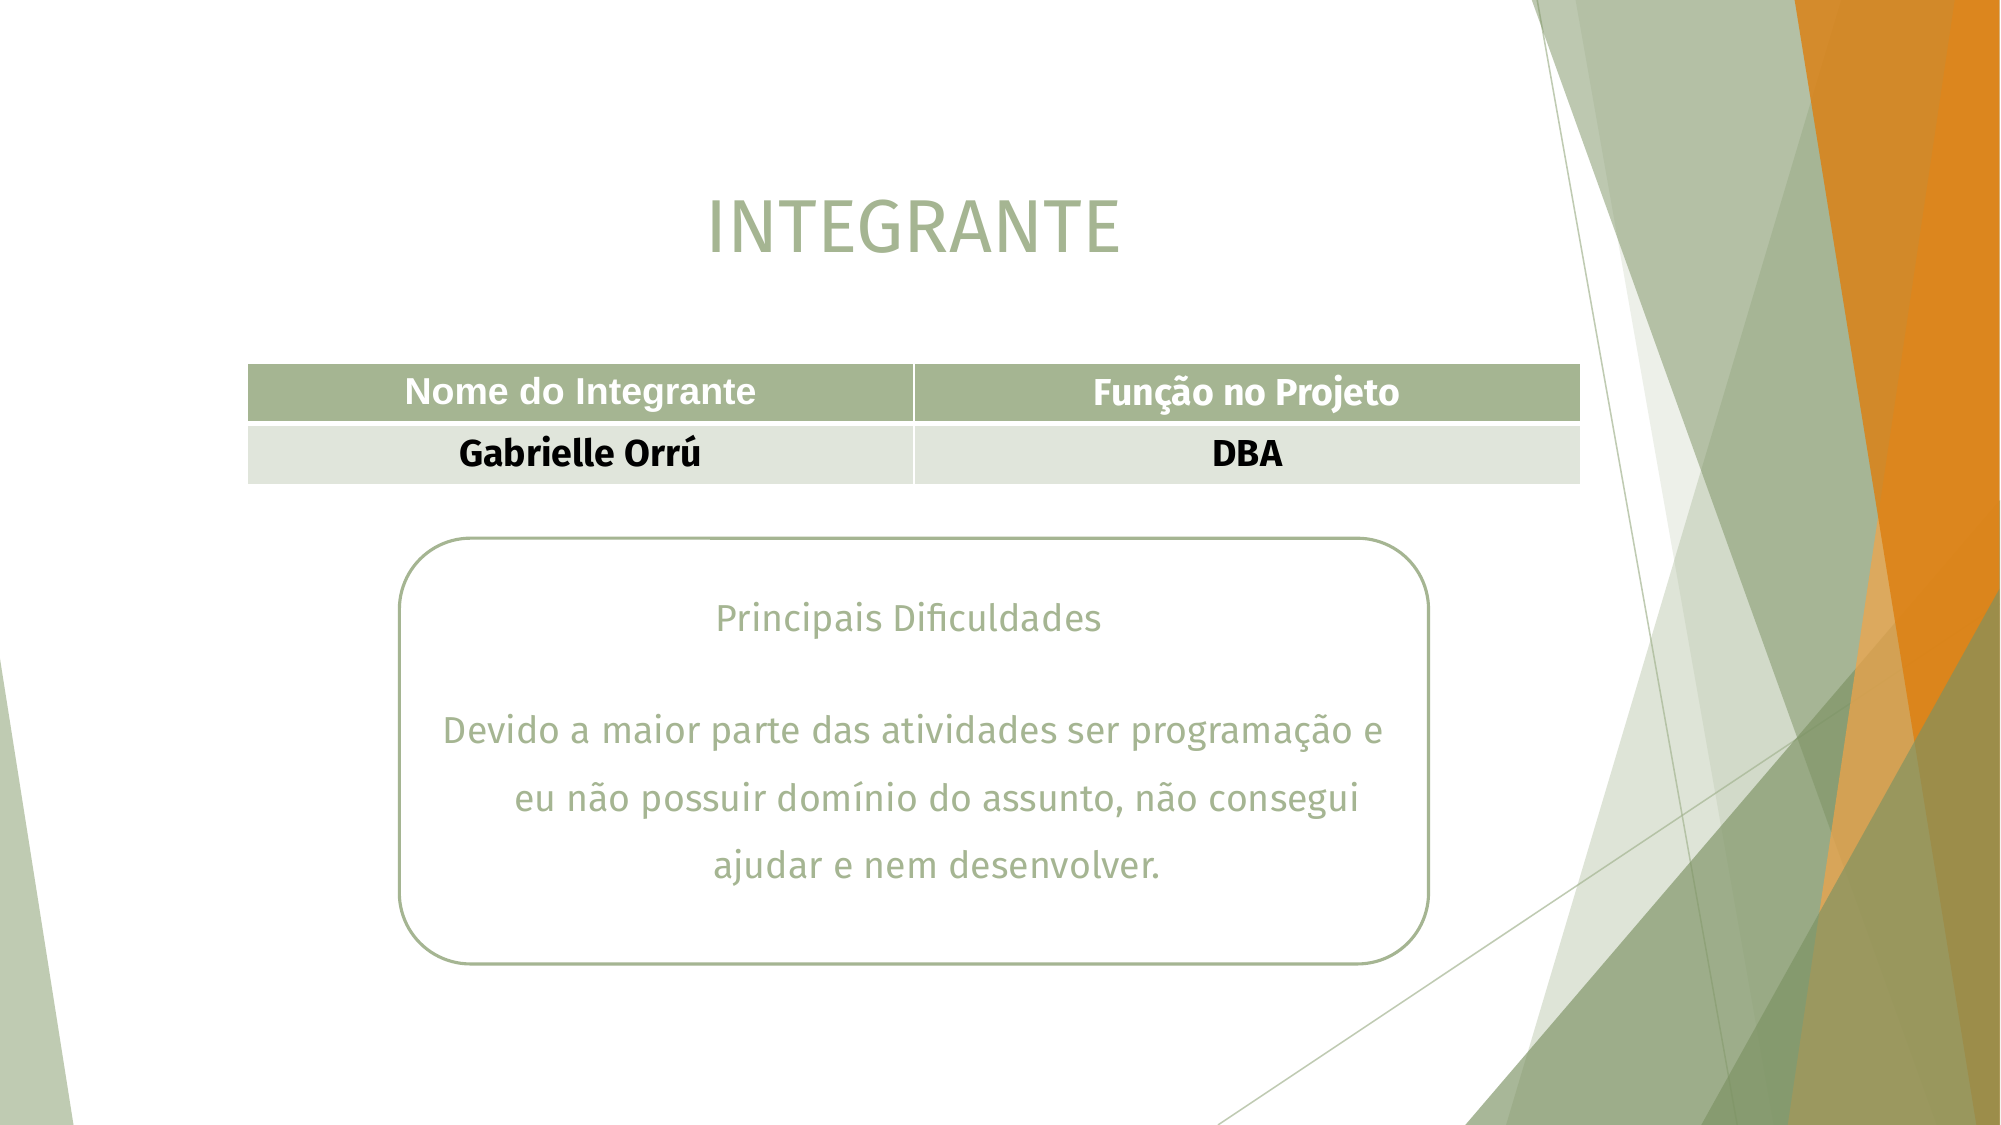

# INTEGRANTE
| Nome do Integrante | Função no Projeto |
| --- | --- |
| Gabrielle Orrú | DBA |

Principais Dificuldades

Devido a maior parte das atividades ser programação e eu não possuir domínio do assunto, não consegui ajudar e nem desenvolver.